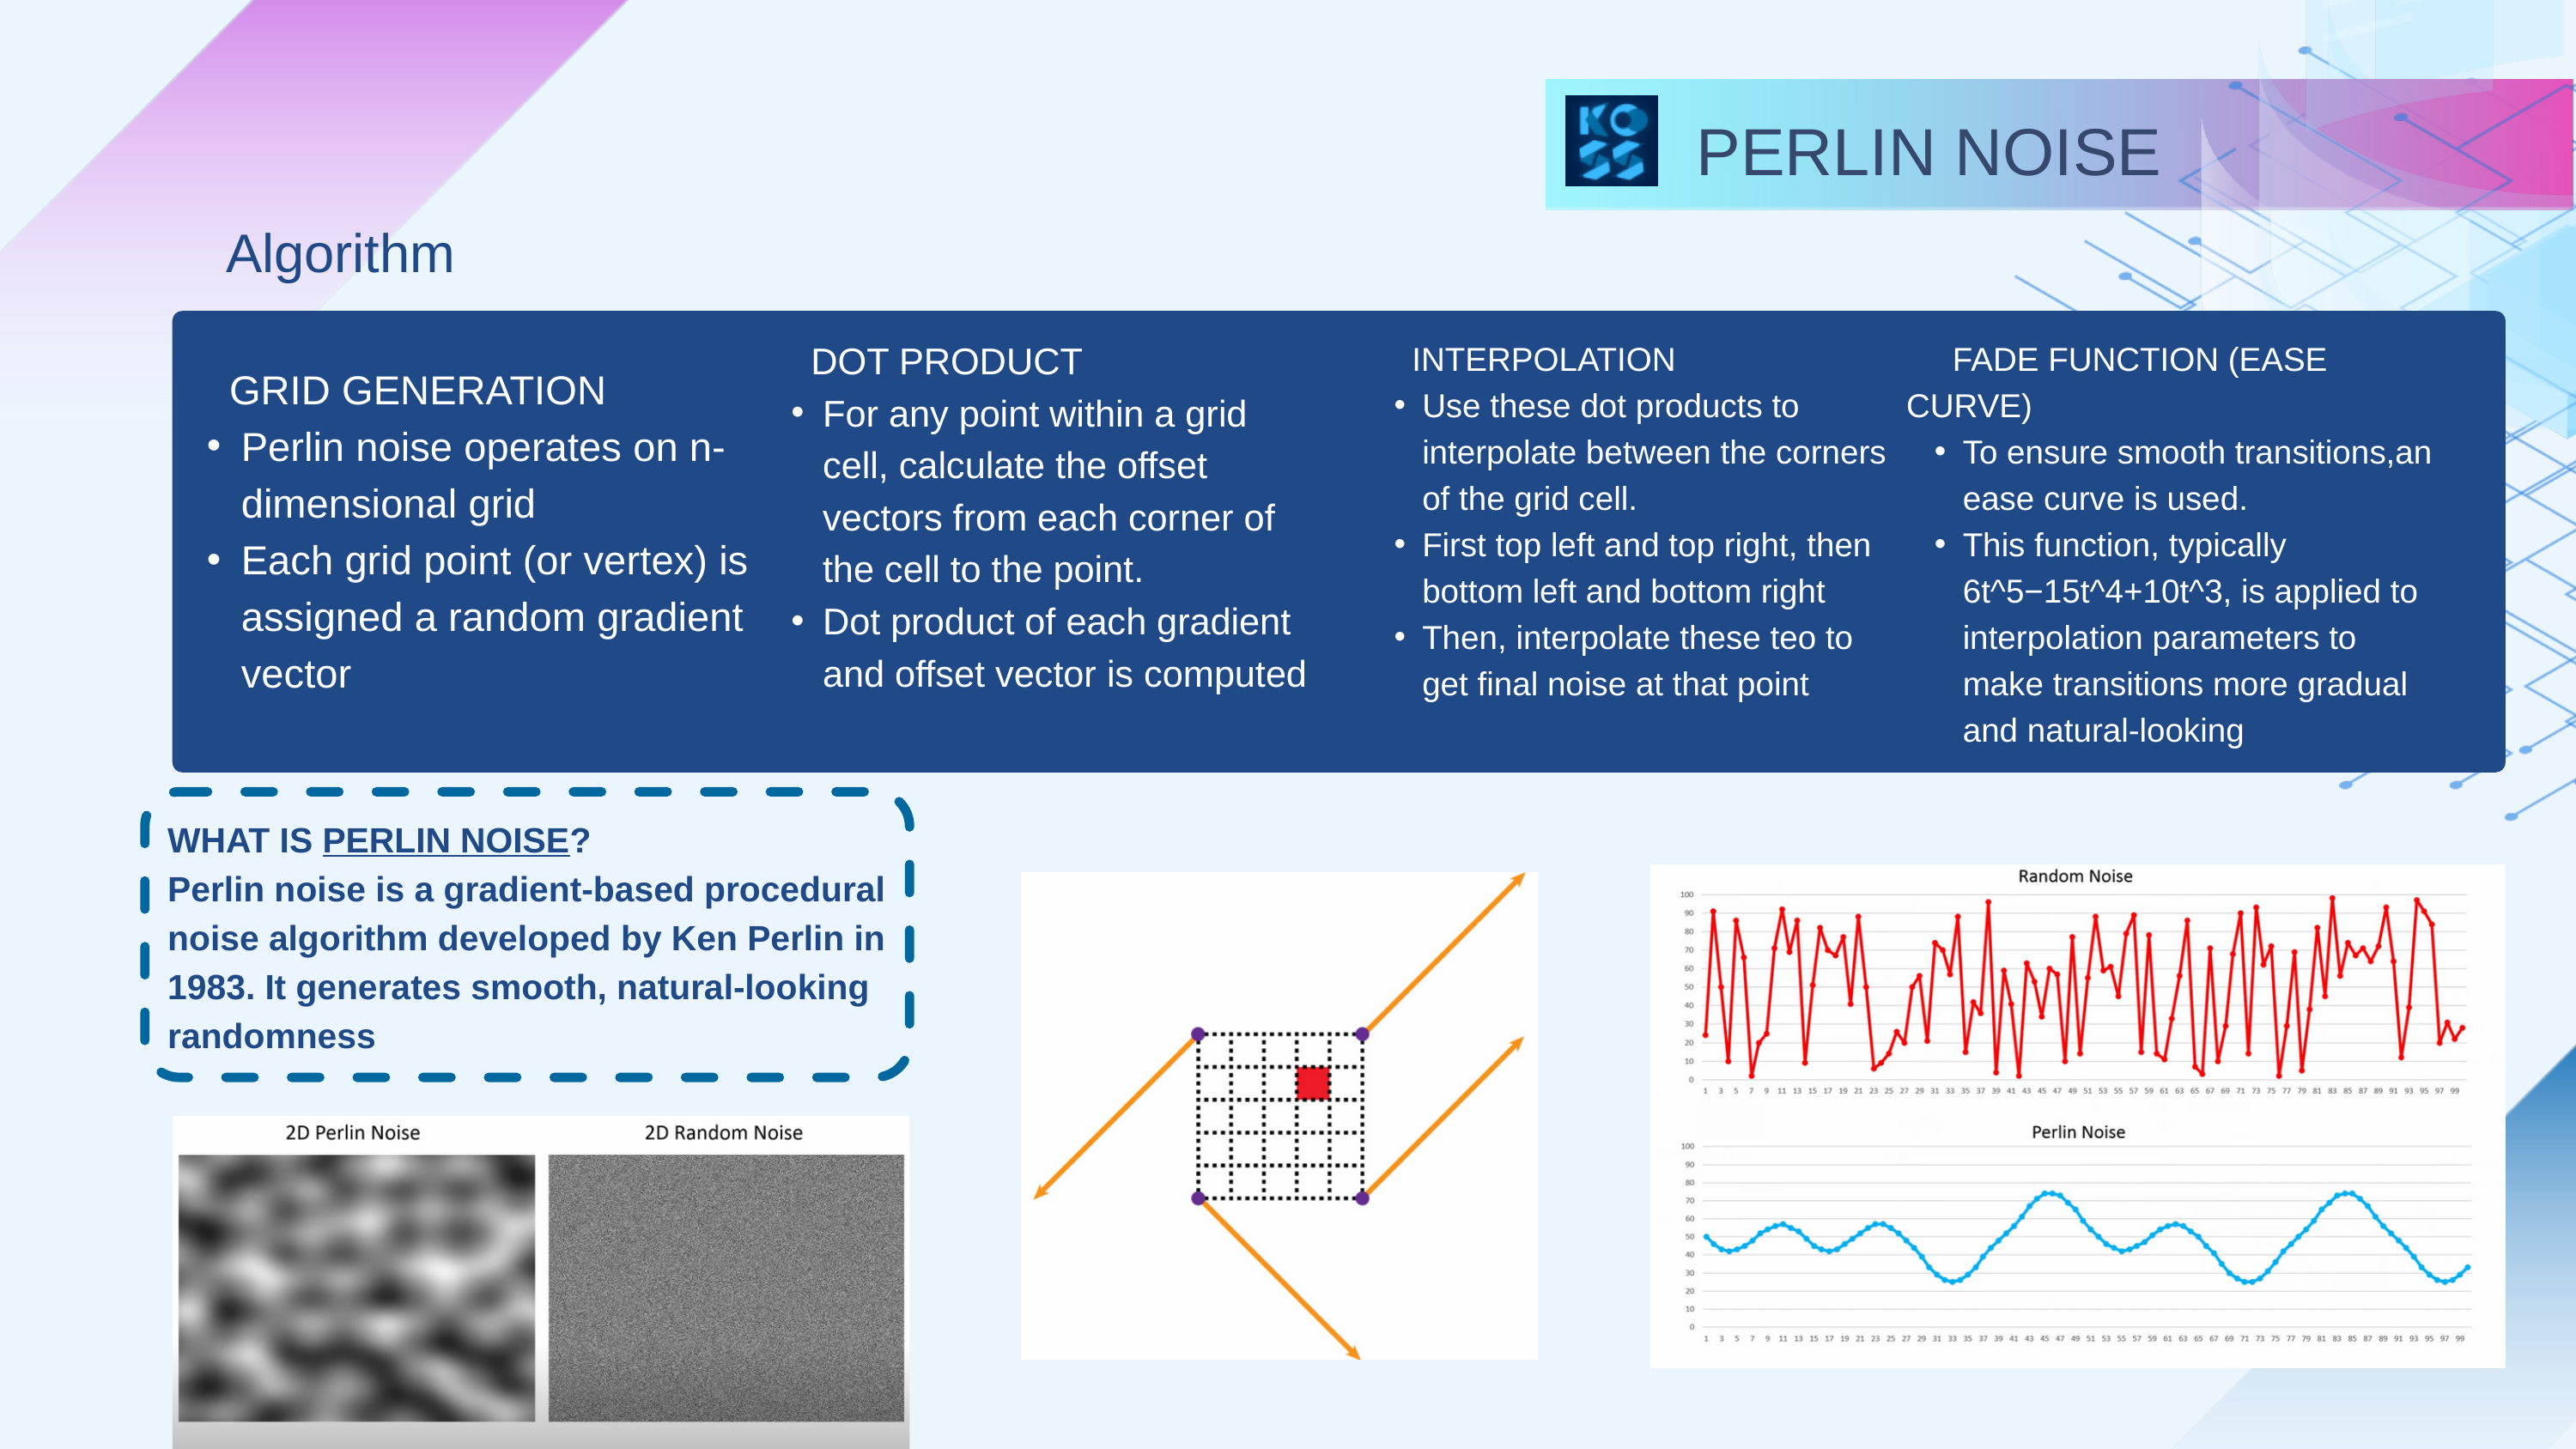

PERLIN NOISE
Algorithm

     DOT PRODUCT
For any point within a grid cell, calculate the offset vectors from each corner of the cell to the point.
Dot product of each gradient and offset vector is computed
     INTERPOLATION
Use these dot products to interpolate between the corners of the grid cell.
First top left and top right, then bottom left and bottom right
Then, interpolate these teo to get final noise at that point
     FADE FUNCTION (EASE CURVE)
To ensure smooth transitions,an ease curve is used.
This function, typically 6t^5−15t^4+10t^3, is applied to interpolation parameters to make transitions more gradual and natural-looking

     GRID GENERATION
Perlin noise operates on n-dimensional grid
Each grid point (or vertex) is assigned a random gradient vector

WHAT IS PERLIN NOISE?
Perlin noise is a gradient-based procedural noise algorithm developed by Ken Perlin in 1983. It generates smooth, natural-looking randomness